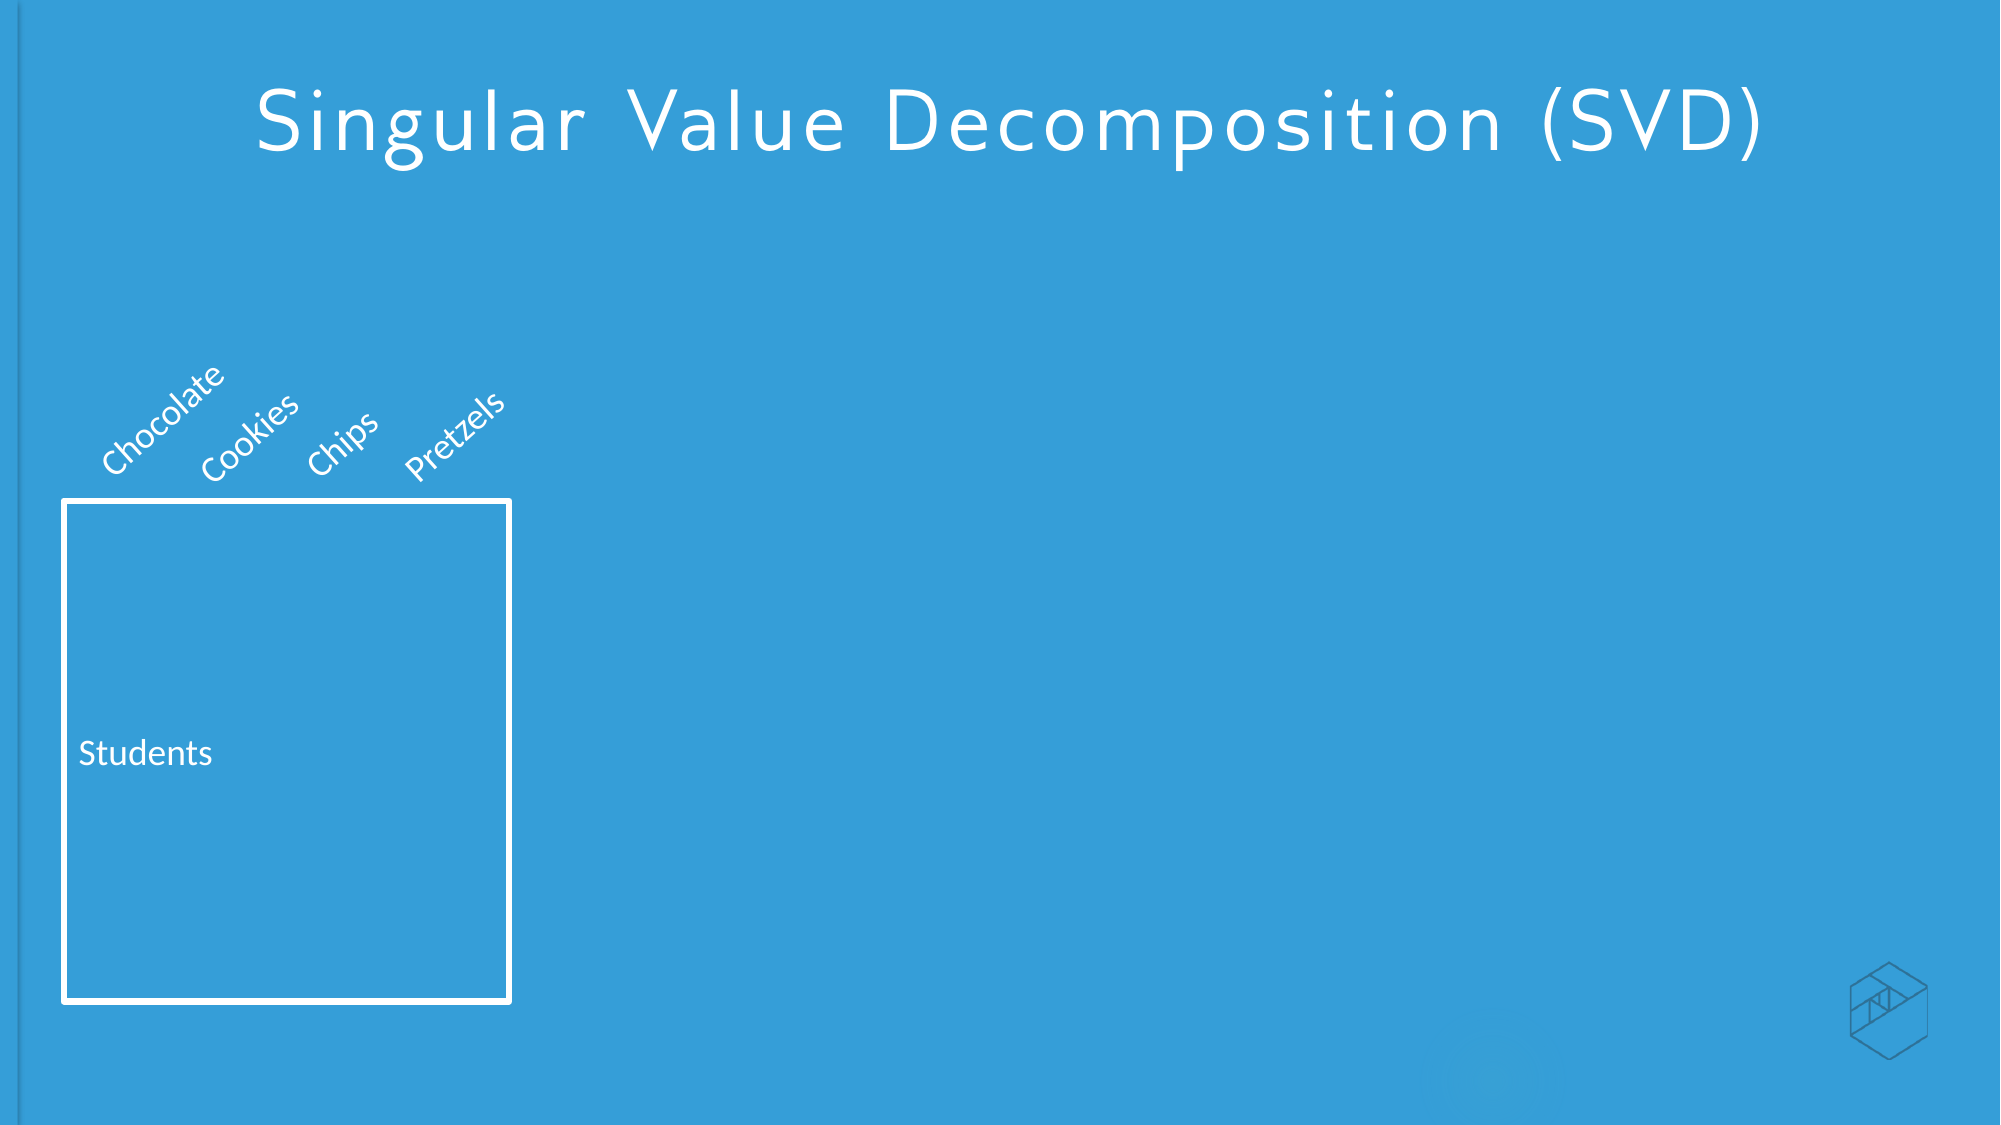

# Singular Value Decomposition (SVD)
Chocolate
Chips
Pretzels
Cookies

Students